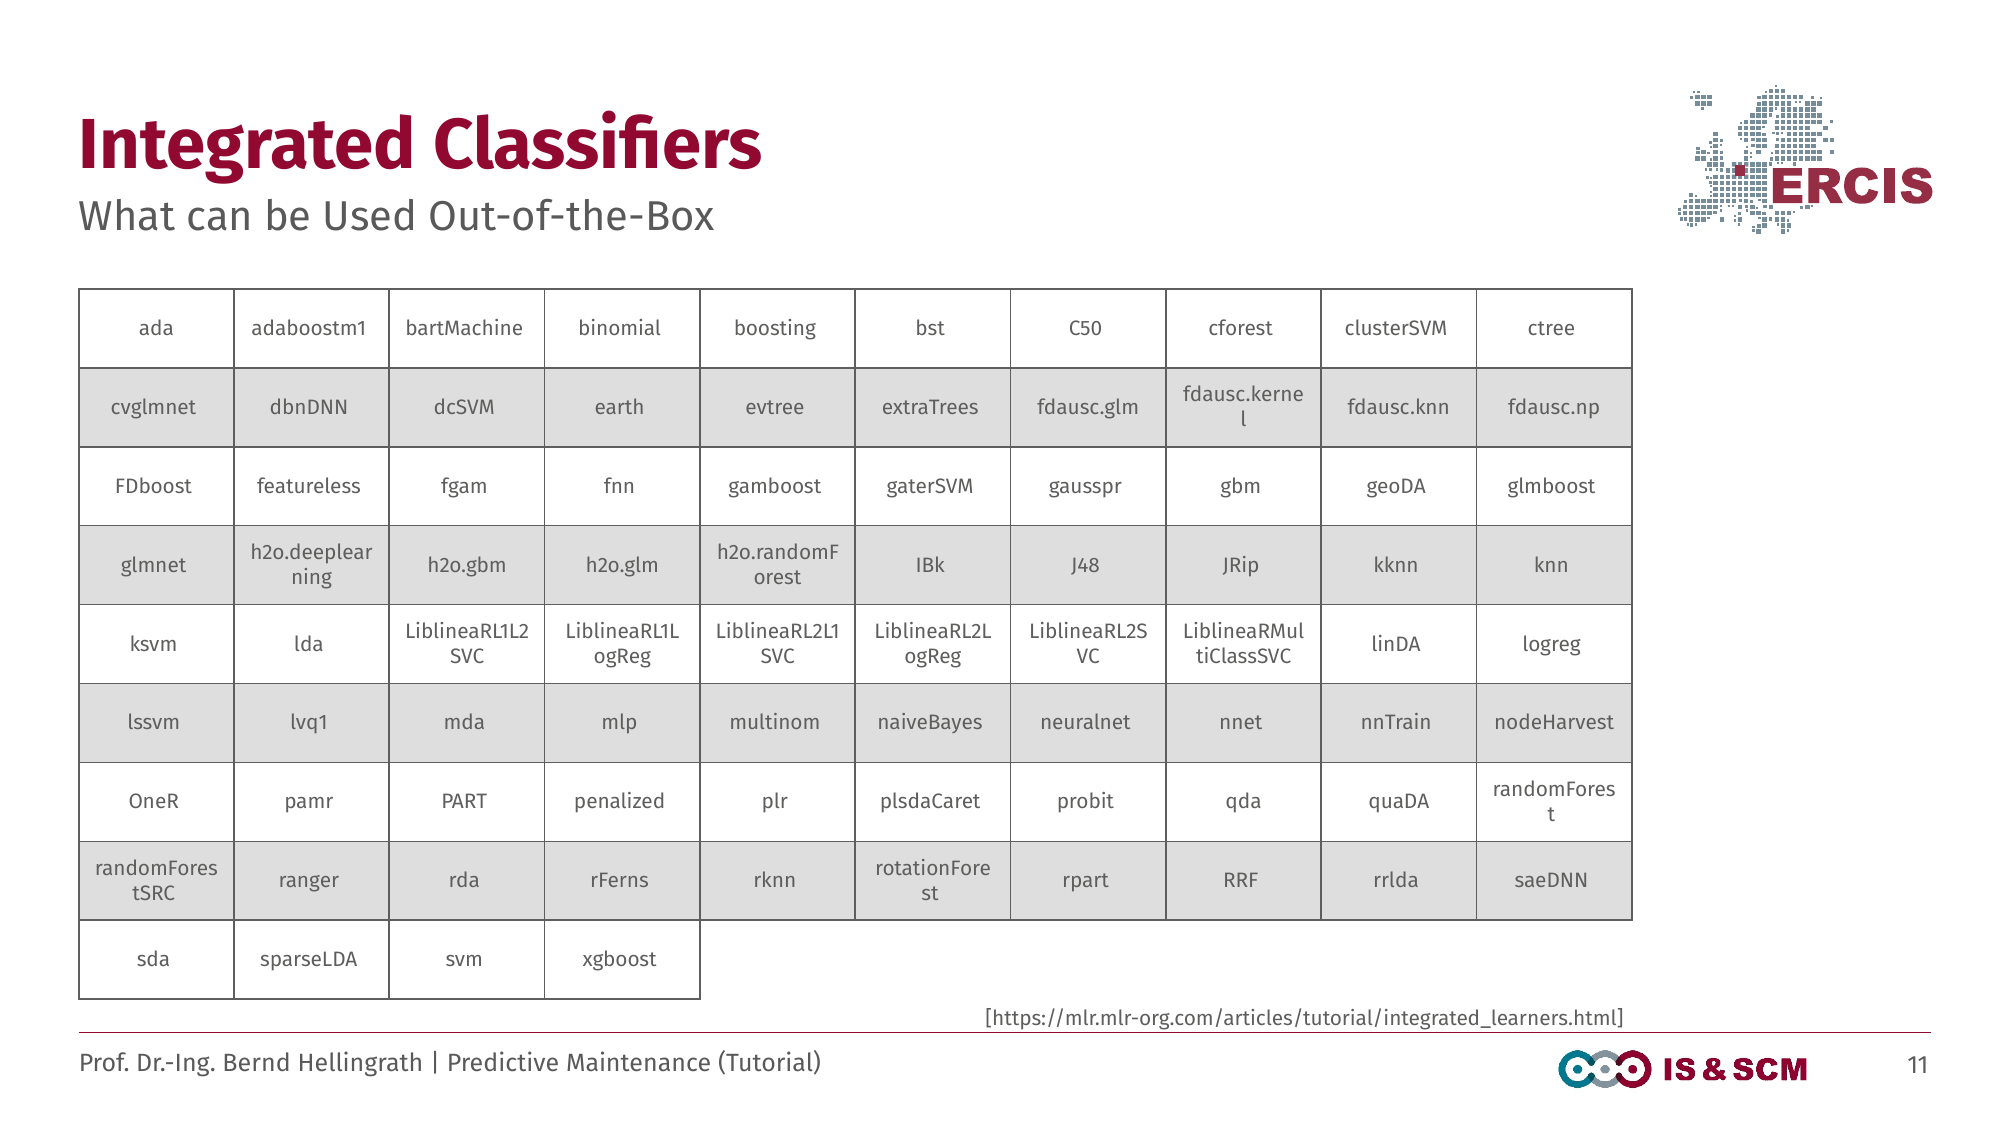

# Integrated Classifiers
What can be Used Out-of-the-Box
| ada | adaboostm1 | bartMachine | binomial | boosting | bst | C50 | cforest | clusterSVM | ctree |
| --- | --- | --- | --- | --- | --- | --- | --- | --- | --- |
| cvglmnet | dbnDNN | dcSVM | earth | evtree | extraTrees | fdausc.glm | fdausc.kernel | fdausc.knn | fdausc.np |
| FDboost | featureless | fgam | fnn | gamboost | gaterSVM | gausspr | gbm | geoDA | glmboost |
| glmnet | h2o.deeplearning | h2o.gbm | h2o.glm | h2o.randomForest | IBk | J48 | JRip | kknn | knn |
| ksvm | lda | LiblineaRL1L2SVC | LiblineaRL1LogReg | LiblineaRL2L1SVC | LiblineaRL2LogReg | LiblineaRL2SVC | LiblineaRMultiClassSVC | linDA | logreg |
| lssvm | lvq1 | mda | mlp | multinom | naiveBayes | neuralnet | nnet | nnTrain | nodeHarvest |
| OneR | pamr | PART | penalized | plr | plsdaCaret | probit | qda | quaDA | randomForest |
| randomForestSRC | ranger | rda | rFerns | rknn | rotationForest | rpart | RRF | rrlda | saeDNN |
| sda | sparseLDA | svm | xgboost |  |  |  |  |  |  |
[https://mlr.mlr-org.com/articles/tutorial/integrated_learners.html]